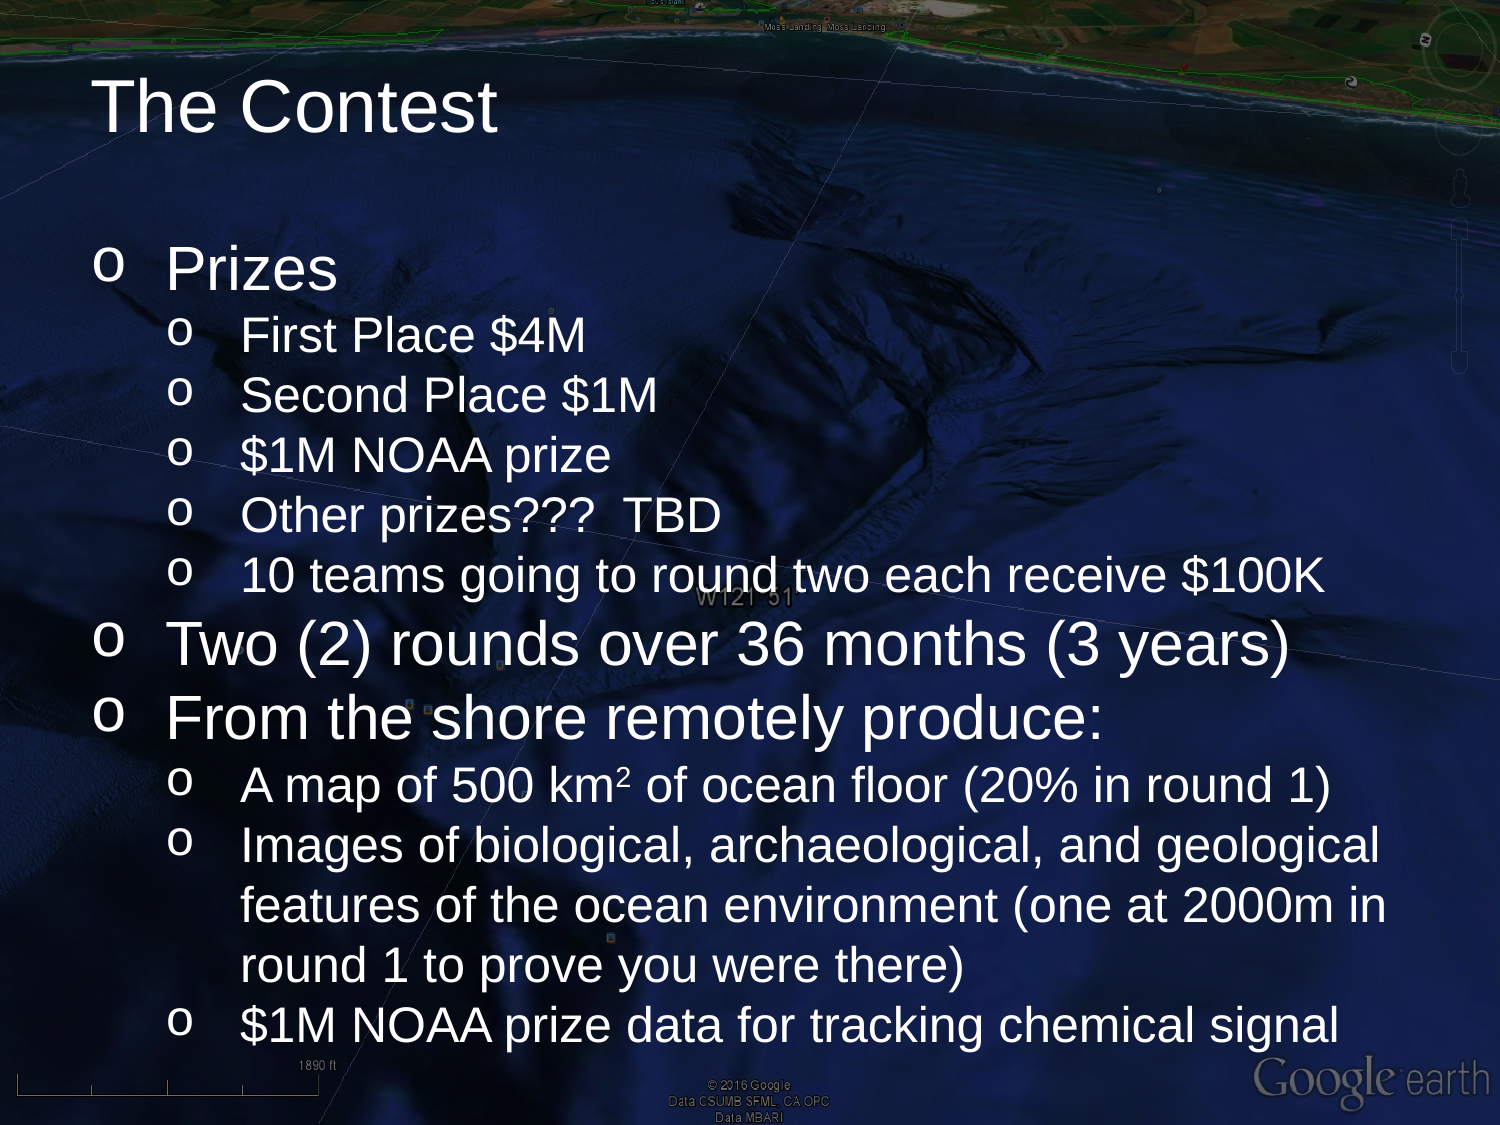

# The Contest
Prizes
First Place $4M
Second Place $1M
$1M NOAA prize
Other prizes???  TBD
10 teams going to round two each receive $100K
Two (2) rounds over 36 months (3 years)
From the shore remotely produce:
A map of 500 km2 of ocean floor (20% in round 1)
Images of biological, archaeological, and geological features of the ocean environment (one at 2000m in round 1 to prove you were there)
$1M NOAA prize data for tracking chemical signal